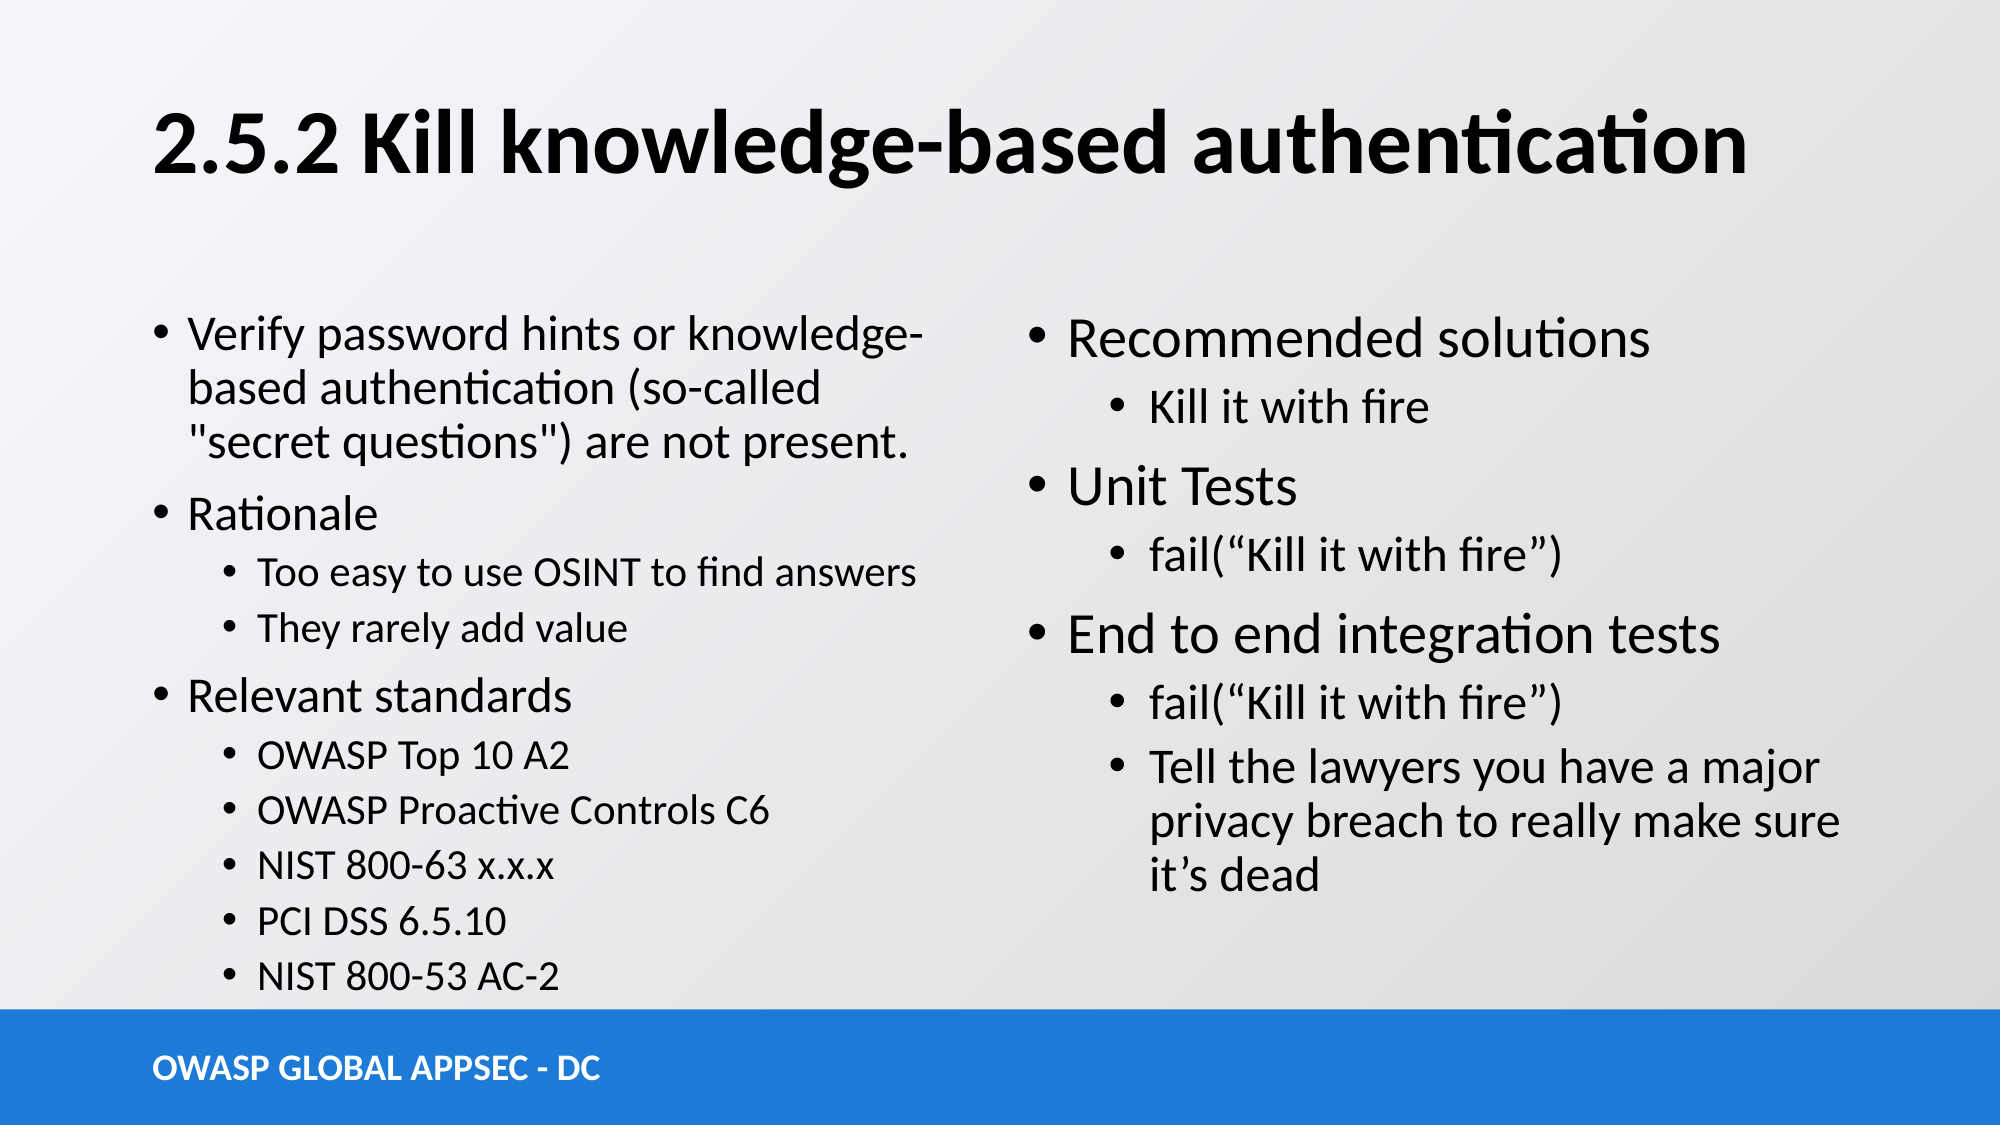

# 2.5.2 Kill knowledge-based authentication
Verify password hints or knowledge-based authentication (so-called "secret questions") are not present.
Rationale
Too easy to use OSINT to find answers
They rarely add value
Relevant standards
OWASP Top 10 A2
OWASP Proactive Controls C6
NIST 800-63 x.x.x
PCI DSS 6.5.10
NIST 800-53 AC-2

Recommended solutions
Kill it with fire
Unit Tests
fail(“Kill it with fire”)
End to end integration tests
fail(“Kill it with fire”)
Tell the lawyers you have a major privacy breach to really make sure it’s dead